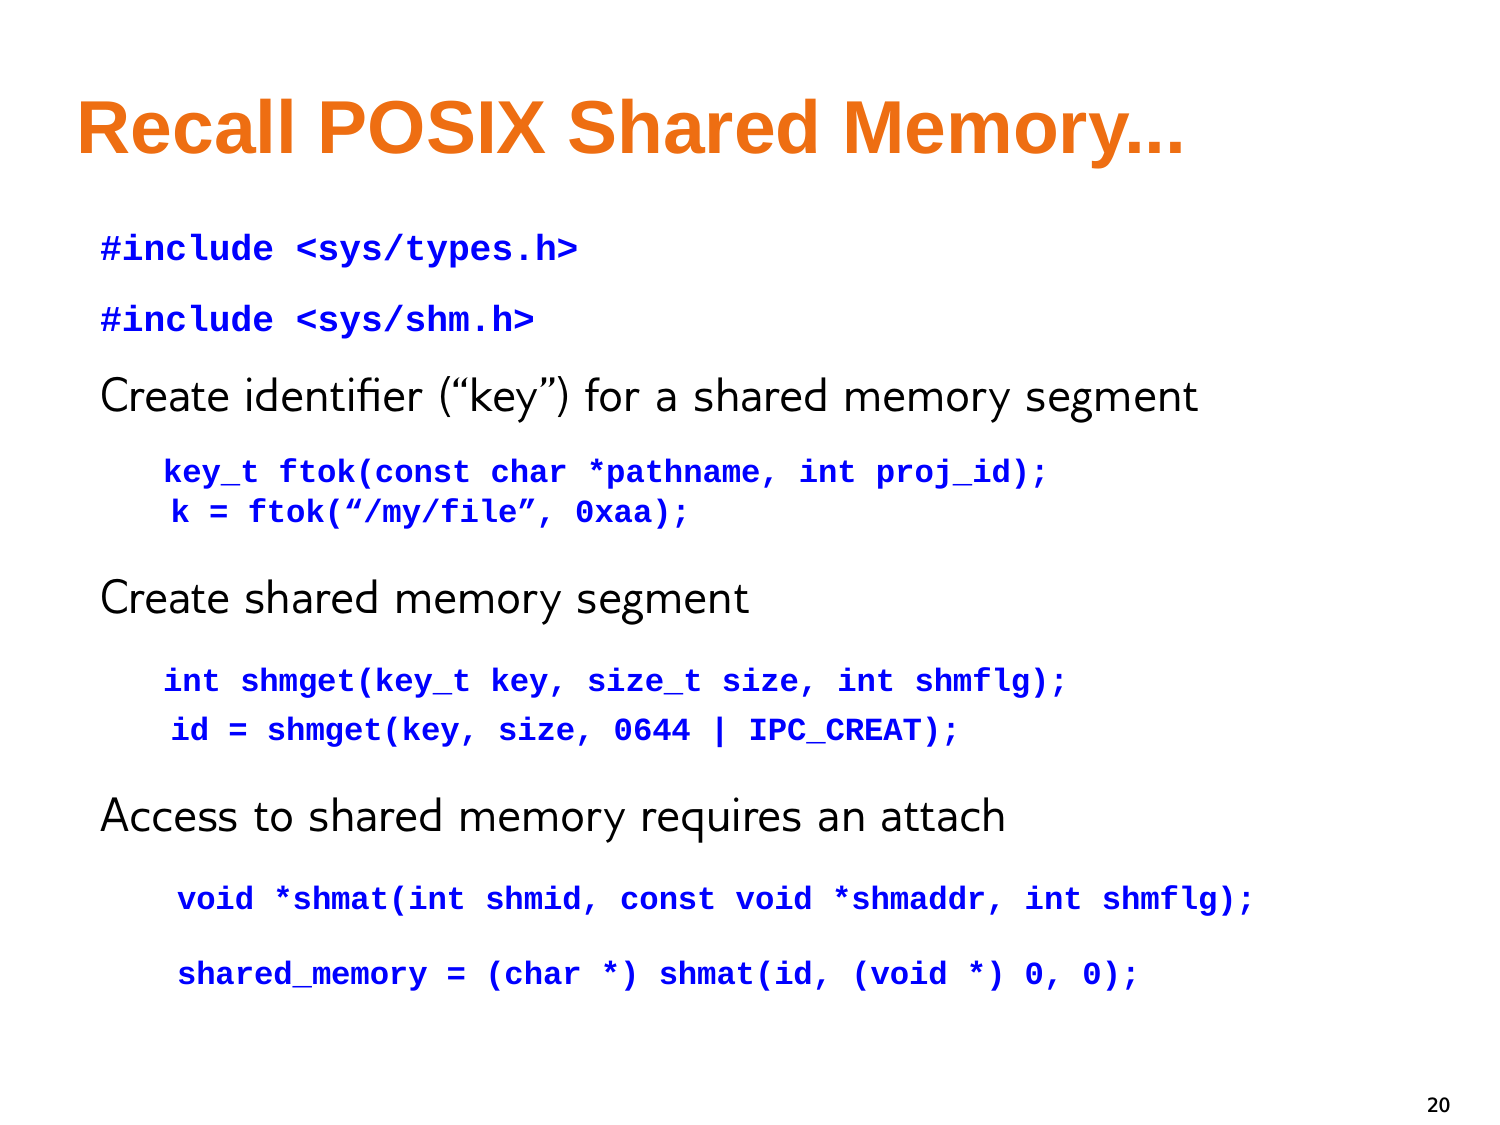

# Recall POSIX Shared Memory...
#include <sys/types.h>
#include <sys/shm.h>
Create identifier (“key”) for a shared memory segment
       key_t ftok(const char *pathname, int proj_id);
k = ftok(“/my/file”, 0xaa);
Create shared memory segment
       int shmget(key_t key, size_t size, int shmflg);
id = shmget(key, size, 0644 | IPC_CREAT);
Access to shared memory requires an attach
    void *shmat(int shmid, const void *shmaddr, int shmflg);
    shared_memory = (char *) shmat(id, (void *) 0, 0);